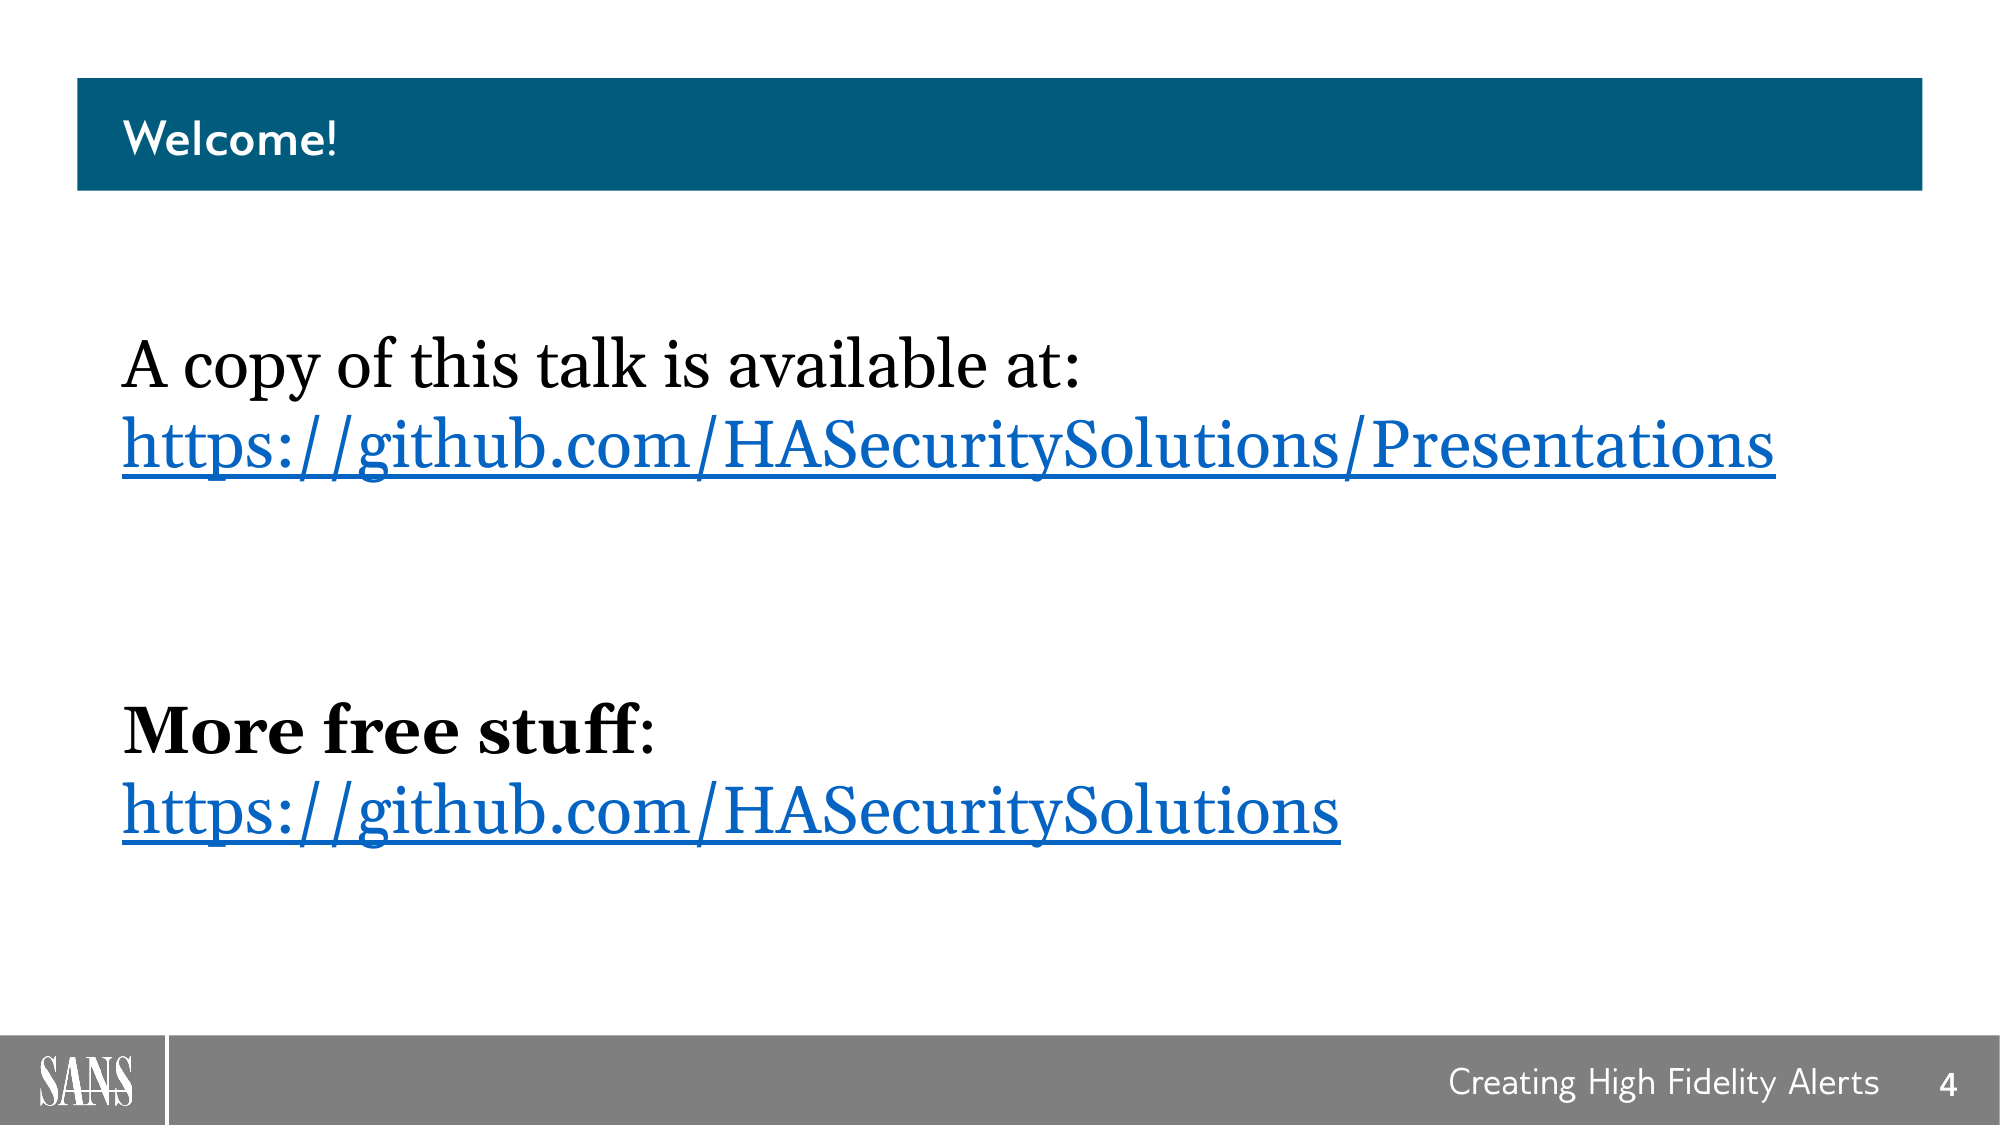

# Welcome!

A copy of this talk is available at:
https://github.com/HASecuritySolutions/Presentations

More free stuff:  https://github.com/HASecuritySolutions